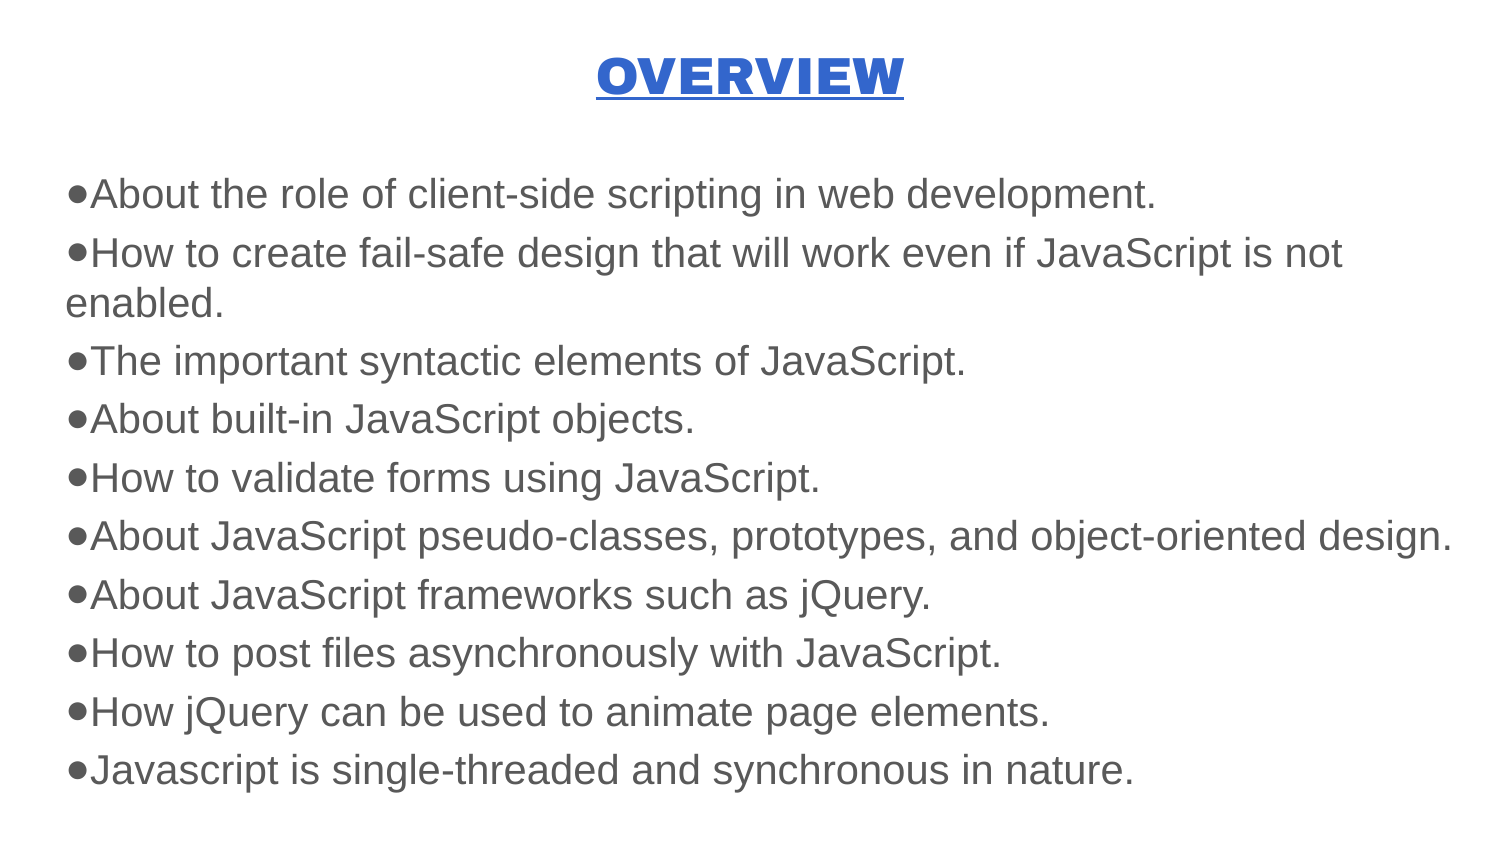

# OVERVIEW
About the role of client-side scripting in web development.
How to create fail-safe design that will work even if JavaScript is not enabled.
The important syntactic elements of JavaScript.
About built-in JavaScript objects.
How to validate forms using JavaScript.
About JavaScript pseudo-classes, prototypes, and object-oriented design.
About JavaScript frameworks such as jQuery.
How to post files asynchronously with JavaScript.
How jQuery can be used to animate page elements.
Javascript is single-threaded and synchronous in nature.